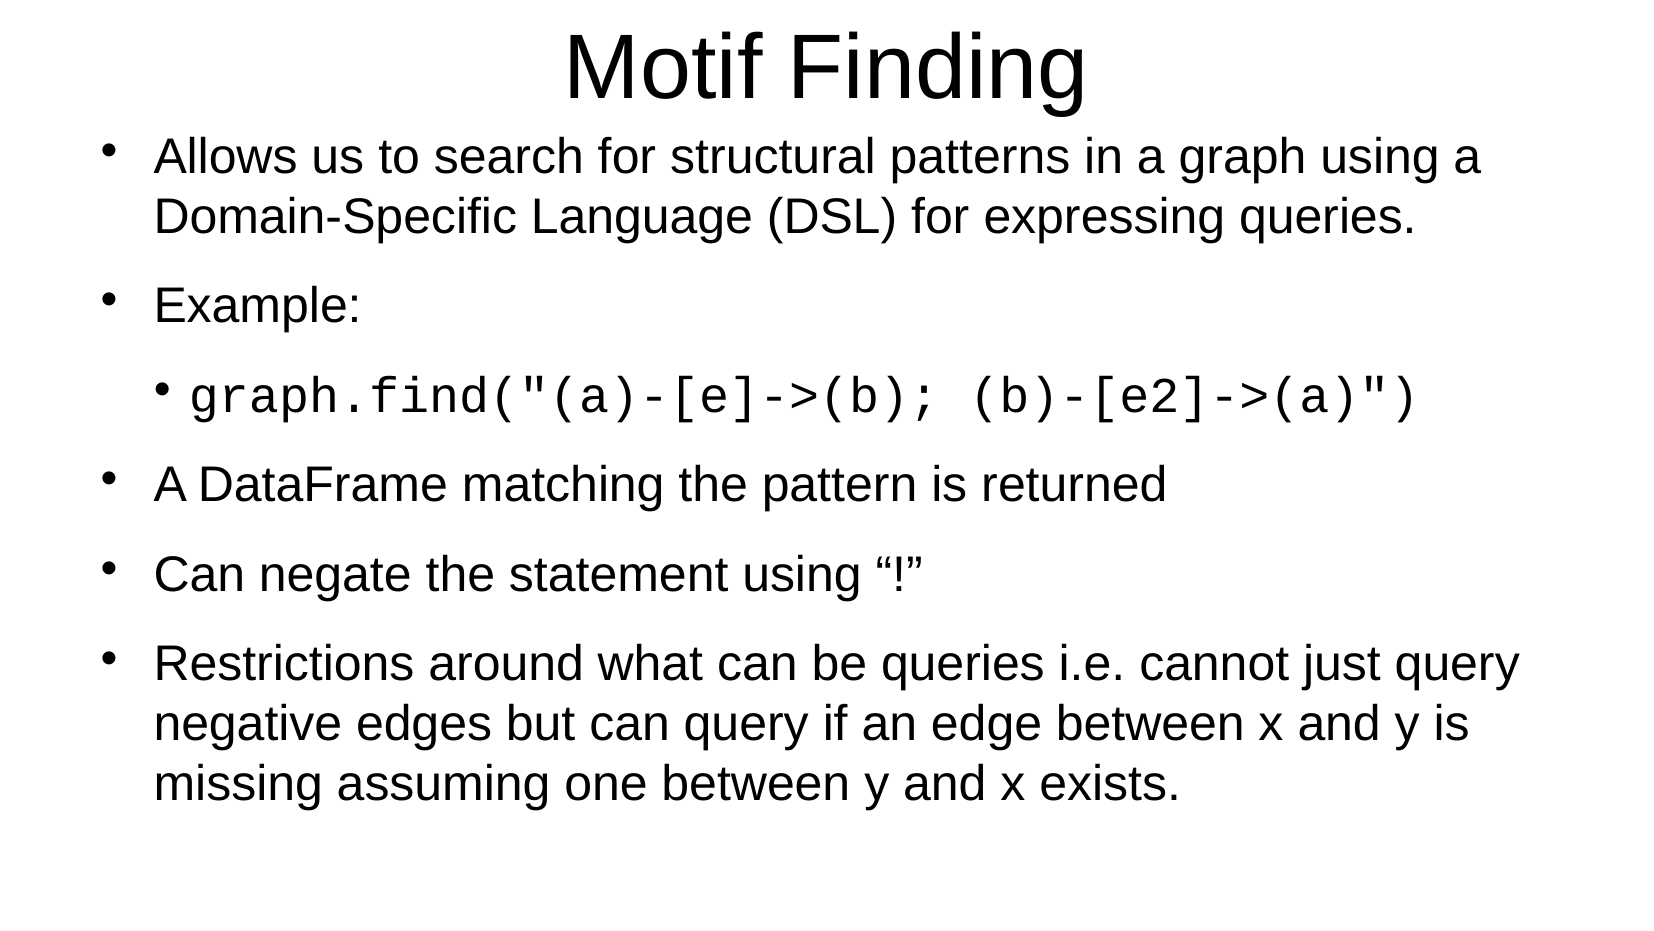

Motif Finding
Allows us to search for structural patterns in a graph using a Domain-Specific Language (DSL) for expressing queries.
Example:
graph.find("(a)-[e]->(b); (b)-[e2]->(a)")
A DataFrame matching the pattern is returned
Can negate the statement using “!”
Restrictions around what can be queries i.e. cannot just query negative edges but can query if an edge between x and y is missing assuming one between y and x exists.